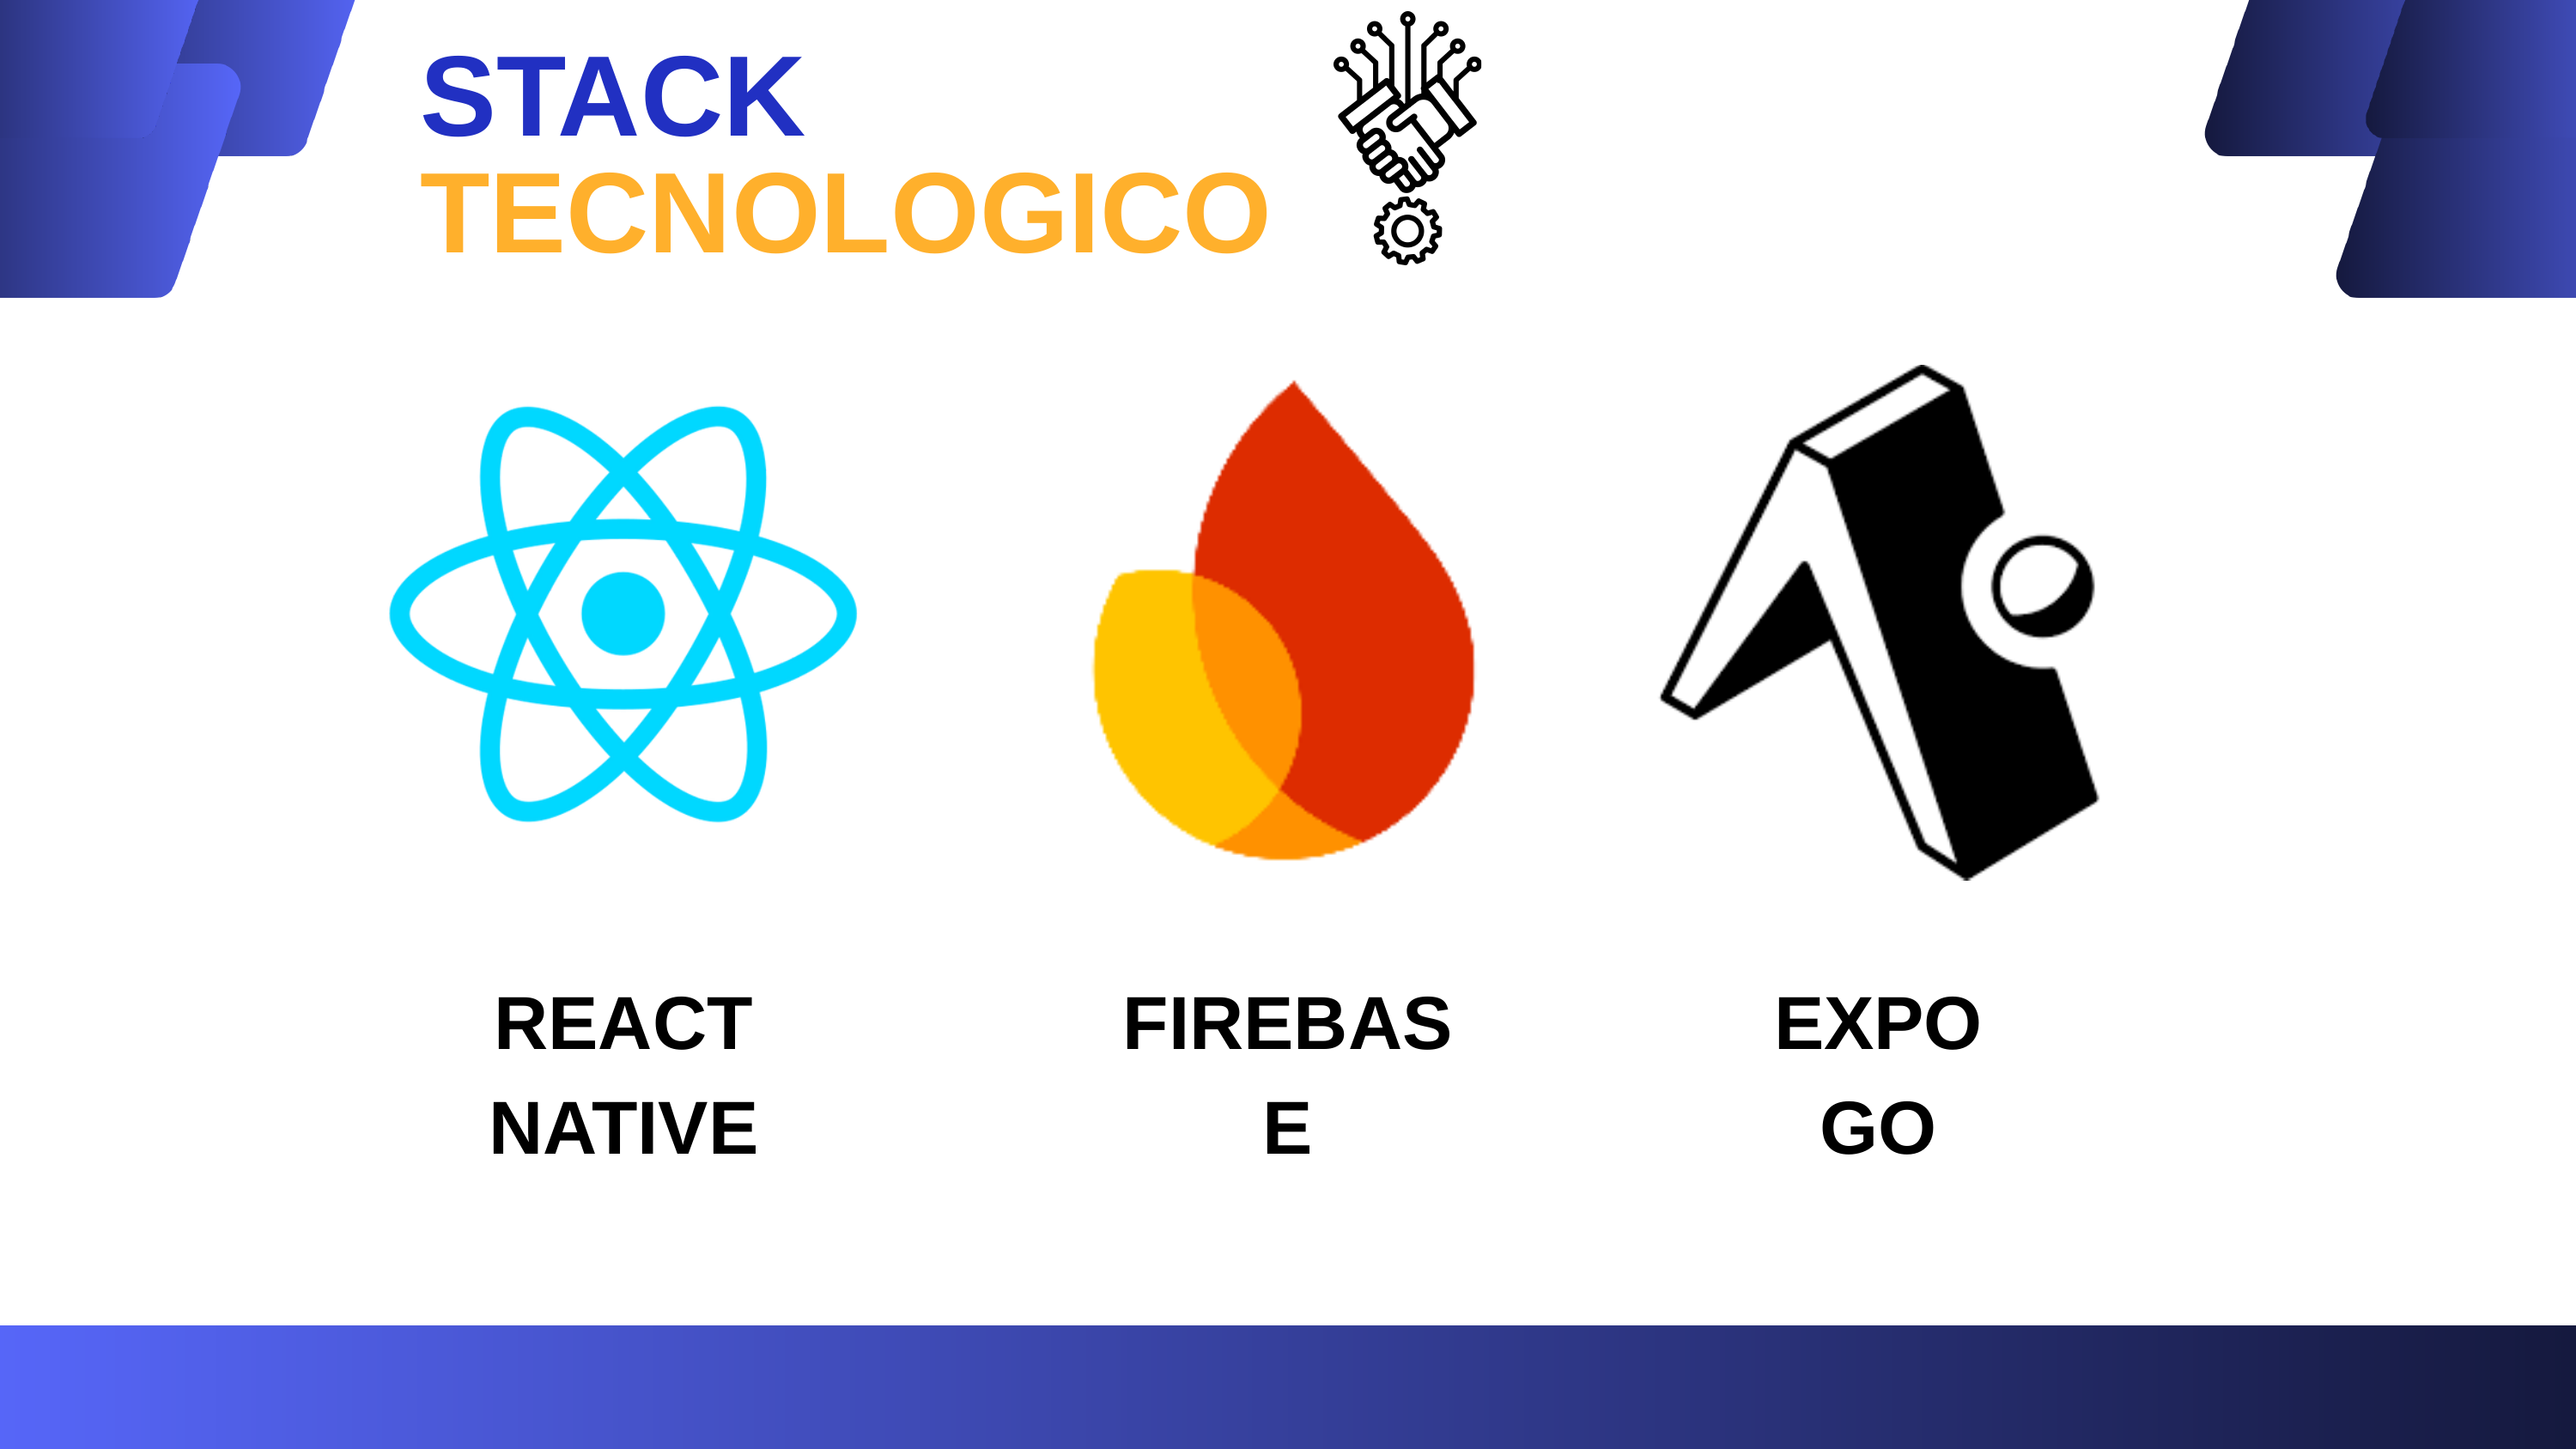

STACK

TECNOLOGICO

DEBILIDADES
AMENAZAS
REACT NATIVE
FIREBASE
EXPO GO